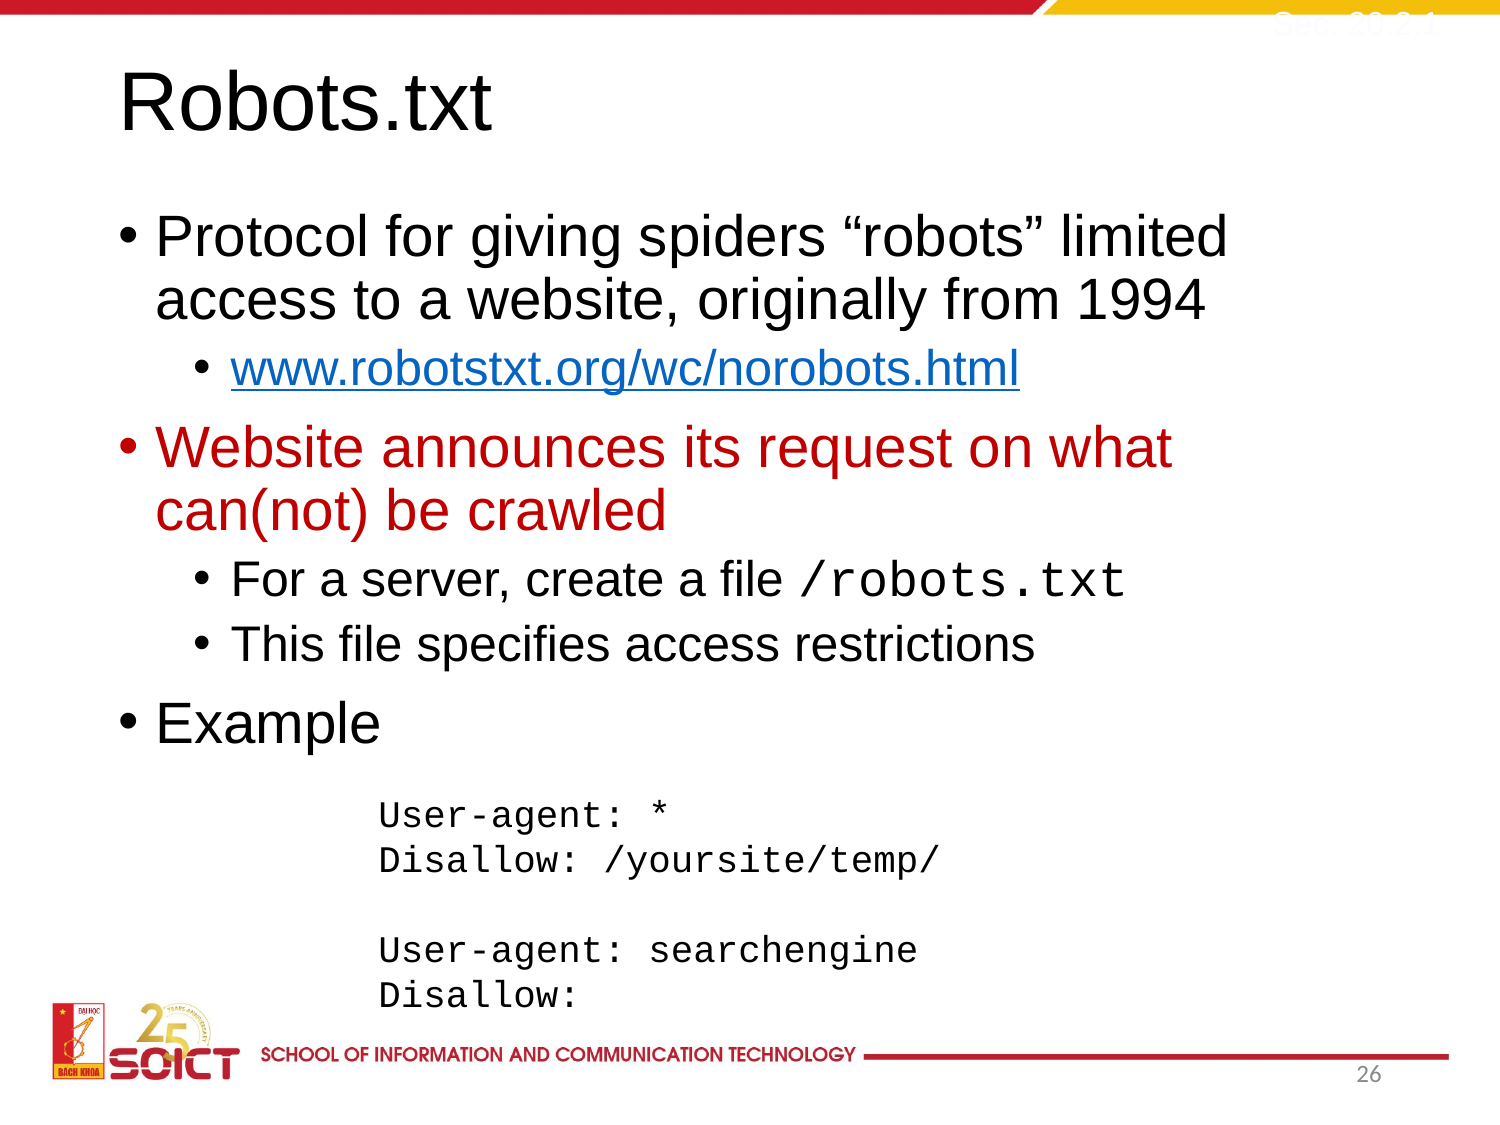

Sec. 20.2.1
# Robots.txt
Protocol for giving spiders “robots” limited access to a website, originally from 1994
www.robotstxt.org/wc/norobots.html
Website announces its request on what can(not) be crawled
For a server, create a file /robots.txt
This file specifies access restrictions
Example

User-agent: *
Disallow: /yoursite/temp/

User-agent: searchengine
Disallow:
26